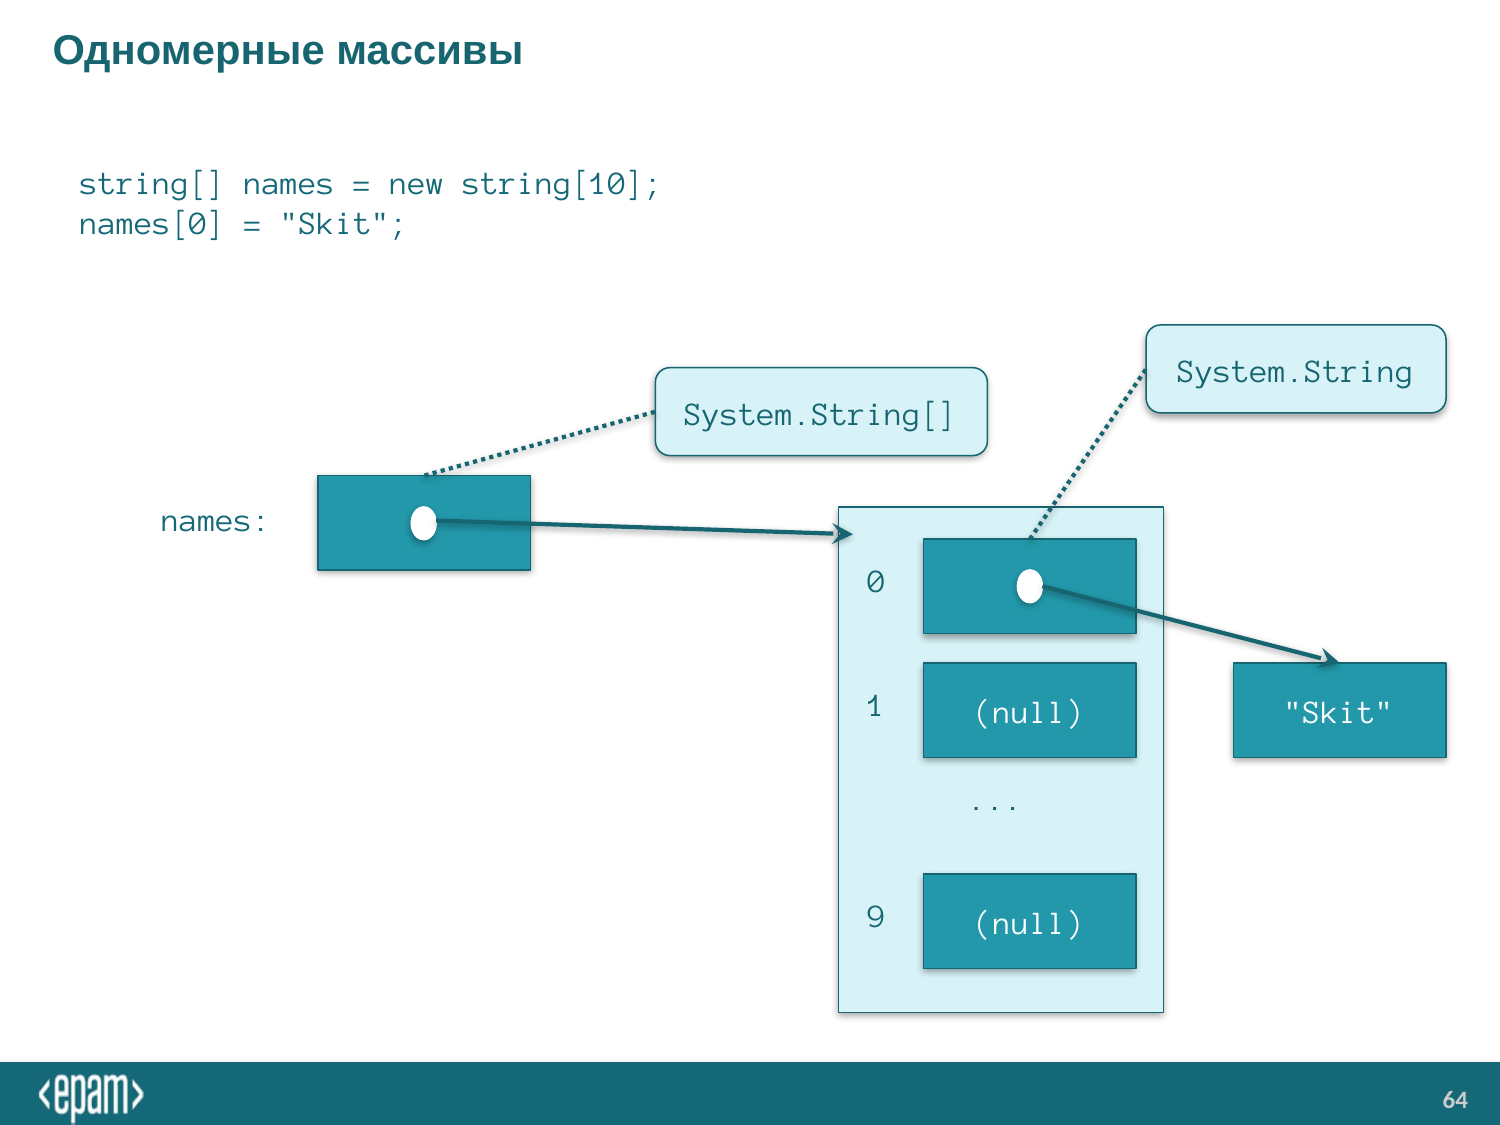

# Одномерные массивы
string[] names = new string[10];
names[0] = "Skit";
System.String
System.String[]

names:

0
(null)
1
...
(null)
9

"Skit"